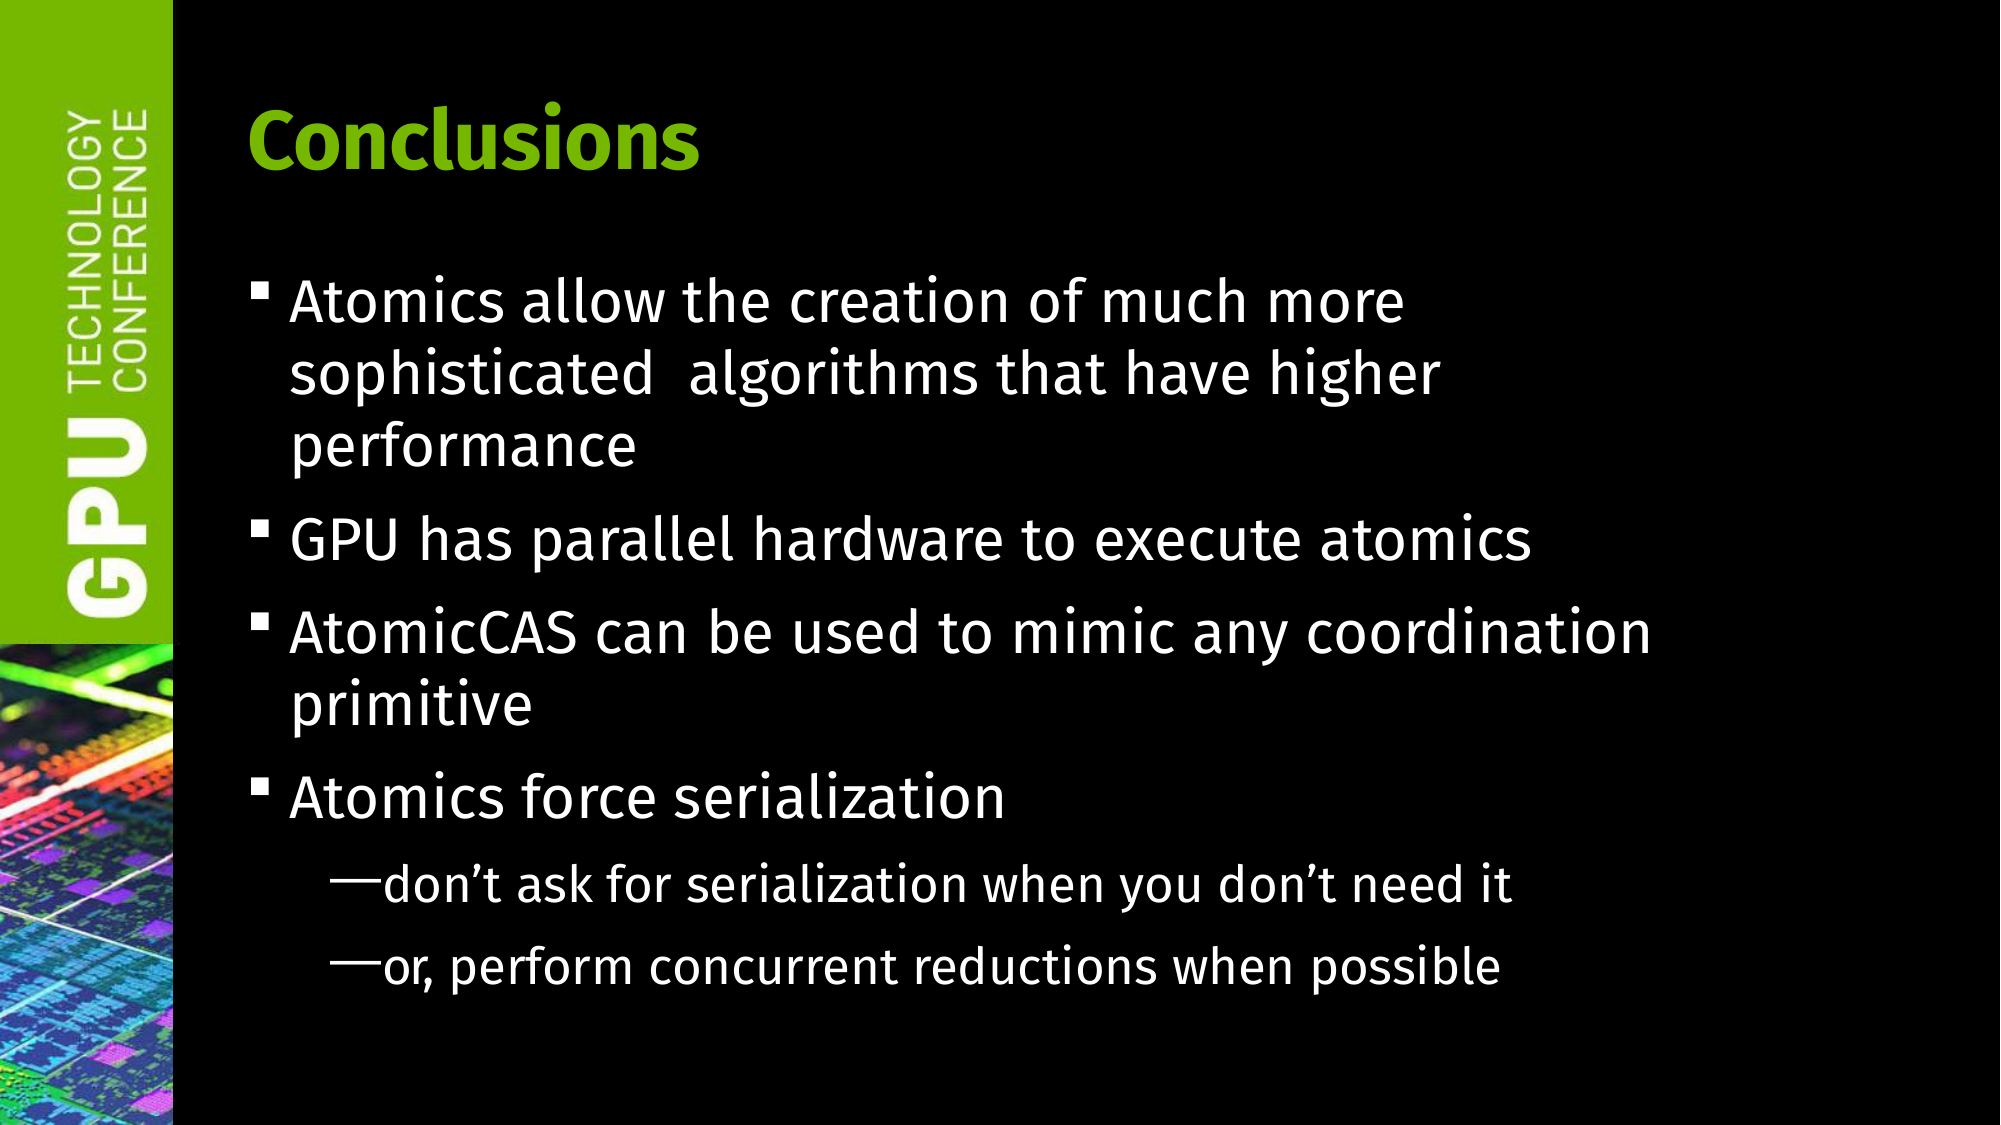

# Conclusions
Atomics allow the creation of much more sophisticated  algorithms that have higher performance
GPU has parallel hardware to execute atomics
AtomicCAS can be used to mimic any coordination primitive
Atomics force serialization
don’t ask for serialization when you don’t need it
or, perform concurrent reductions when possible